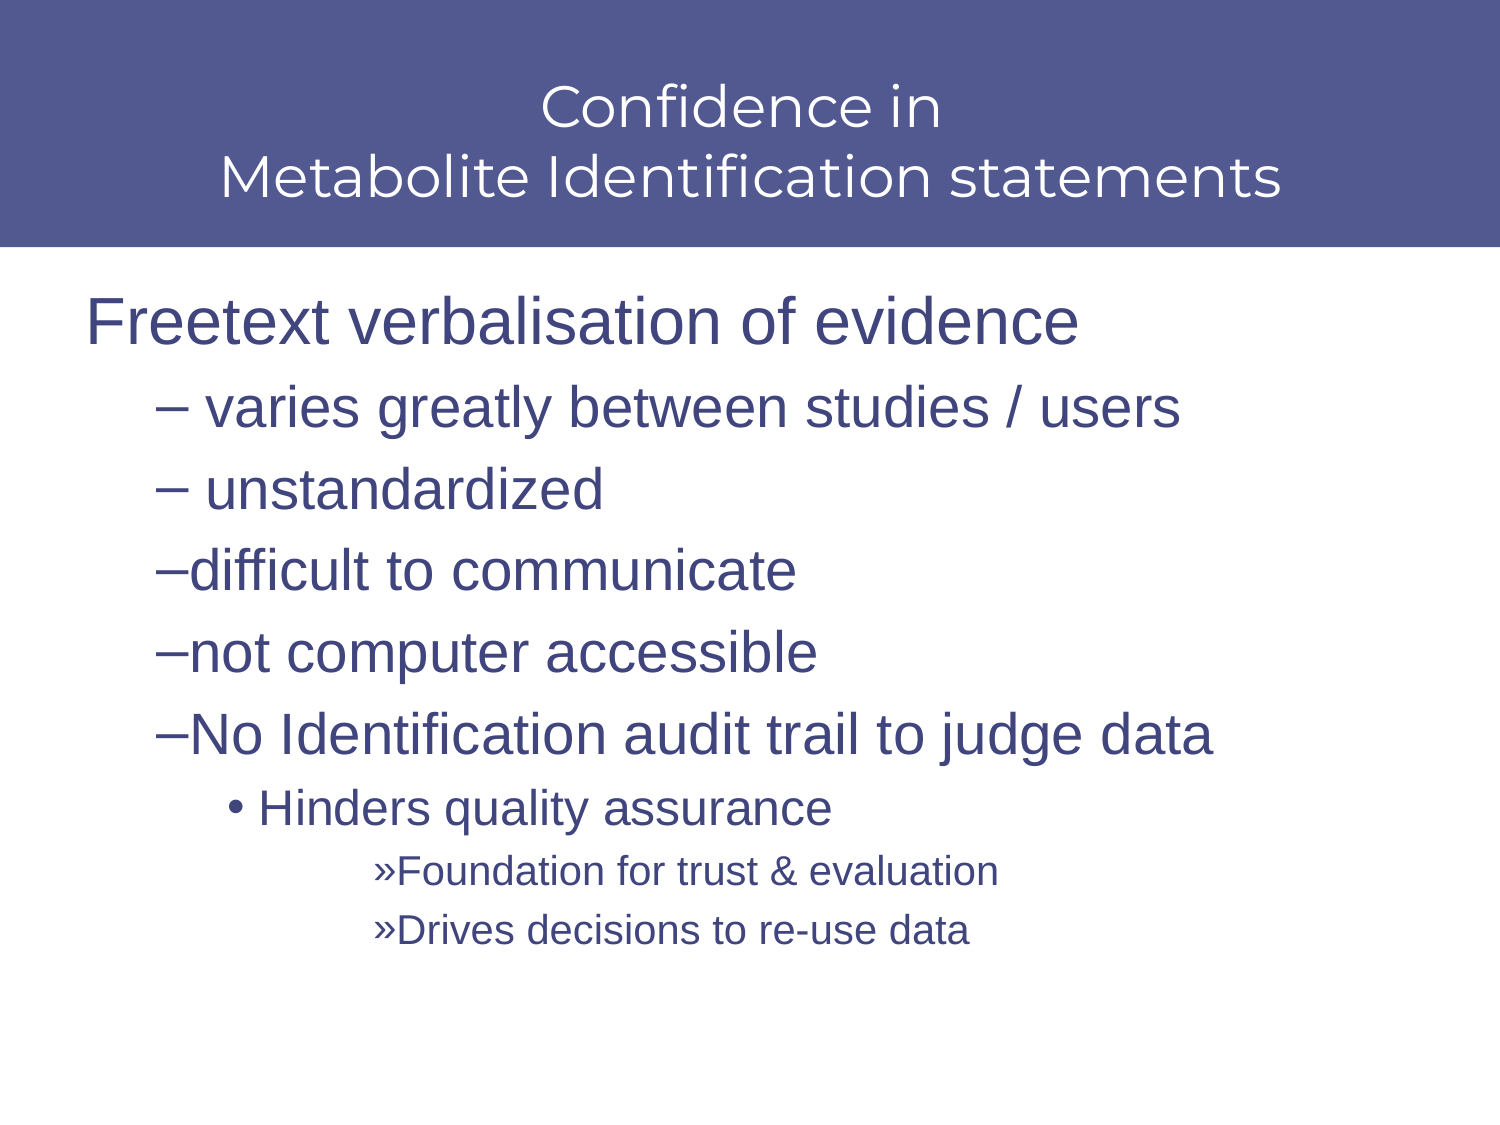

# Confidence in Metabolite Identification statements
Freetext verbalisation of evidence
 varies greatly between studies / users
 unstandardized
difficult to communicate
not computer accessible
No Identification audit trail to judge data
 Hinders quality assurance
Foundation for trust & evaluation
Drives decisions to re-use data